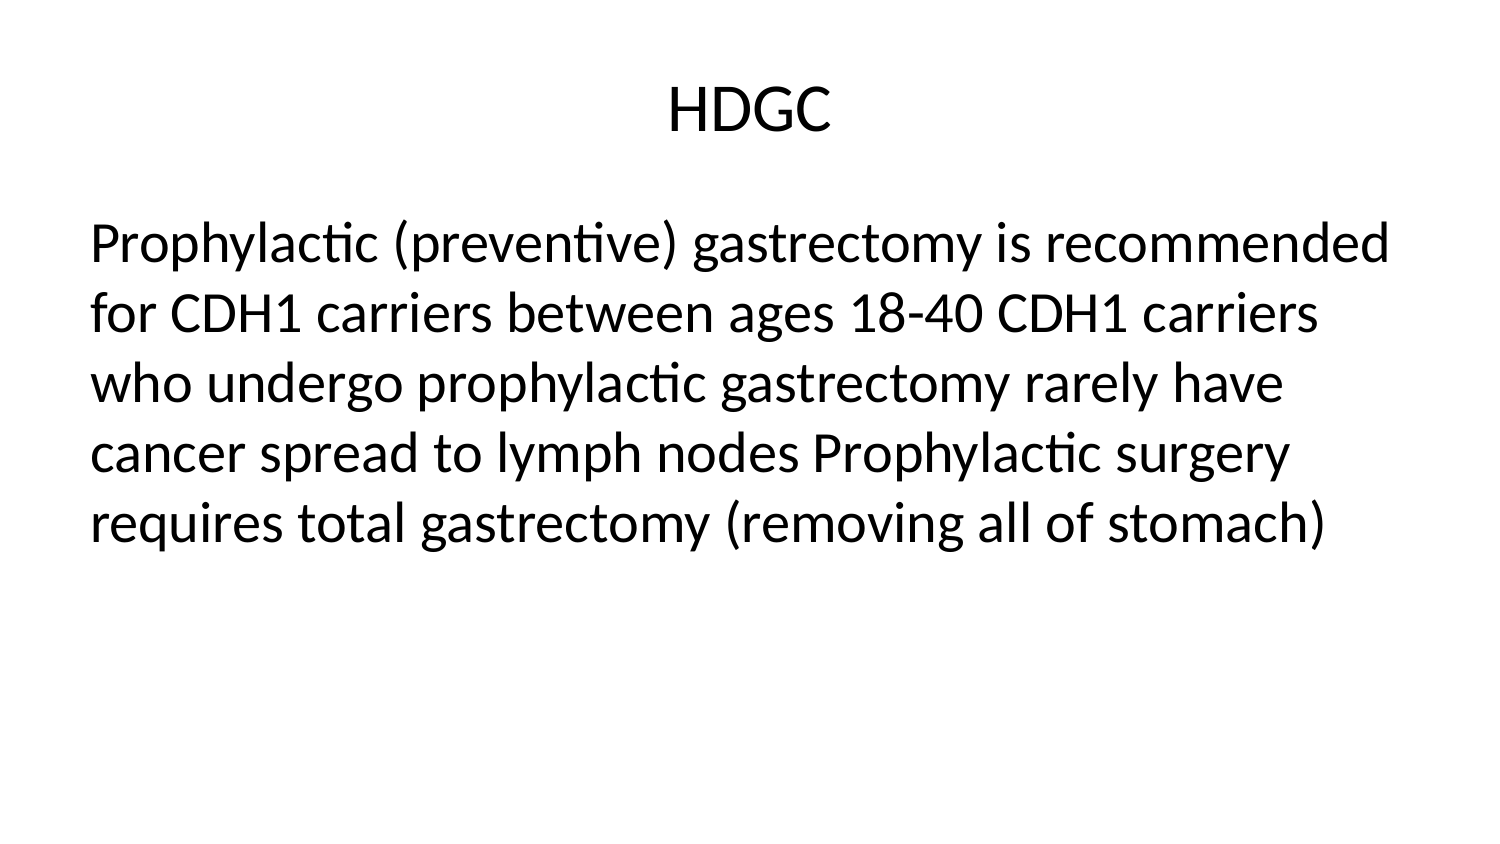

# HDGC
Prophylactic (preventive) gastrectomy is recommended for CDH1 carriers between ages 18-40 CDH1 carriers who undergo prophylactic gastrectomy rarely have cancer spread to lymph nodes Prophylactic surgery requires total gastrectomy (removing all of stomach)